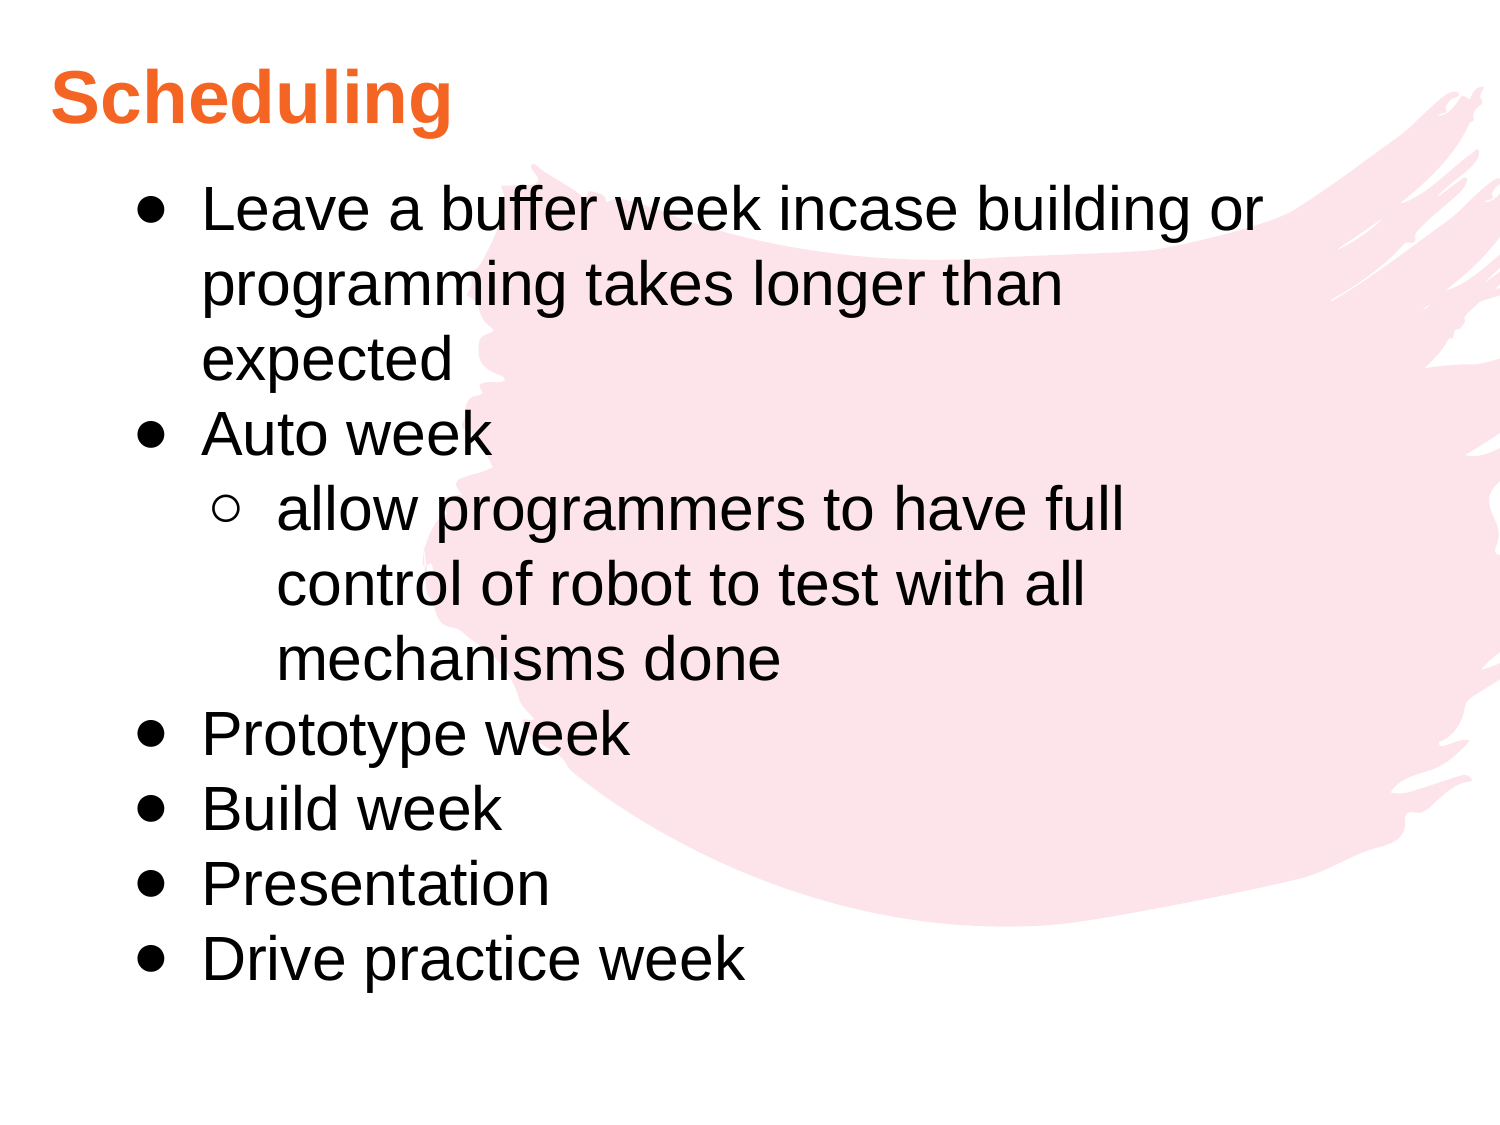

Scheduling
Leave a buffer week incase building or programming takes longer than expected
Auto week
allow programmers to have full control of robot to test with all mechanisms done
Prototype week
Build week
Presentation
Drive practice week